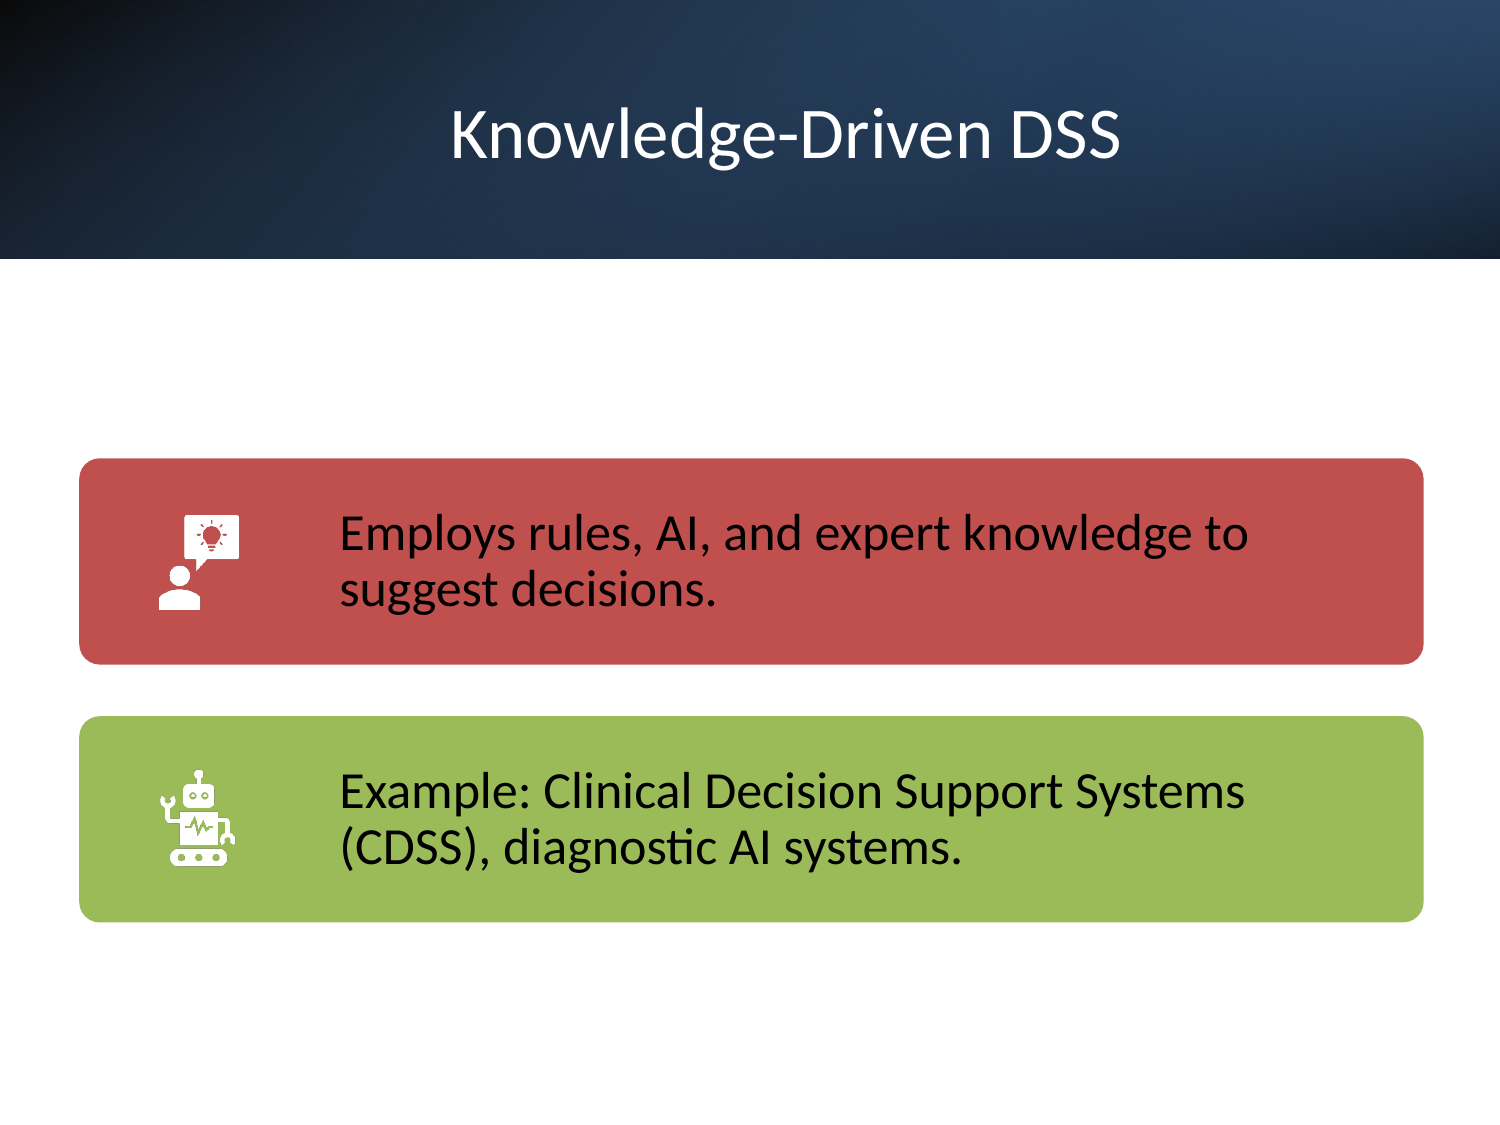

# Knowledge-Driven DSS
Employs rules, AI, and expert knowledge to suggest decisions.
Example: Clinical Decision Support Systems (CDSS), diagnostic AI systems.